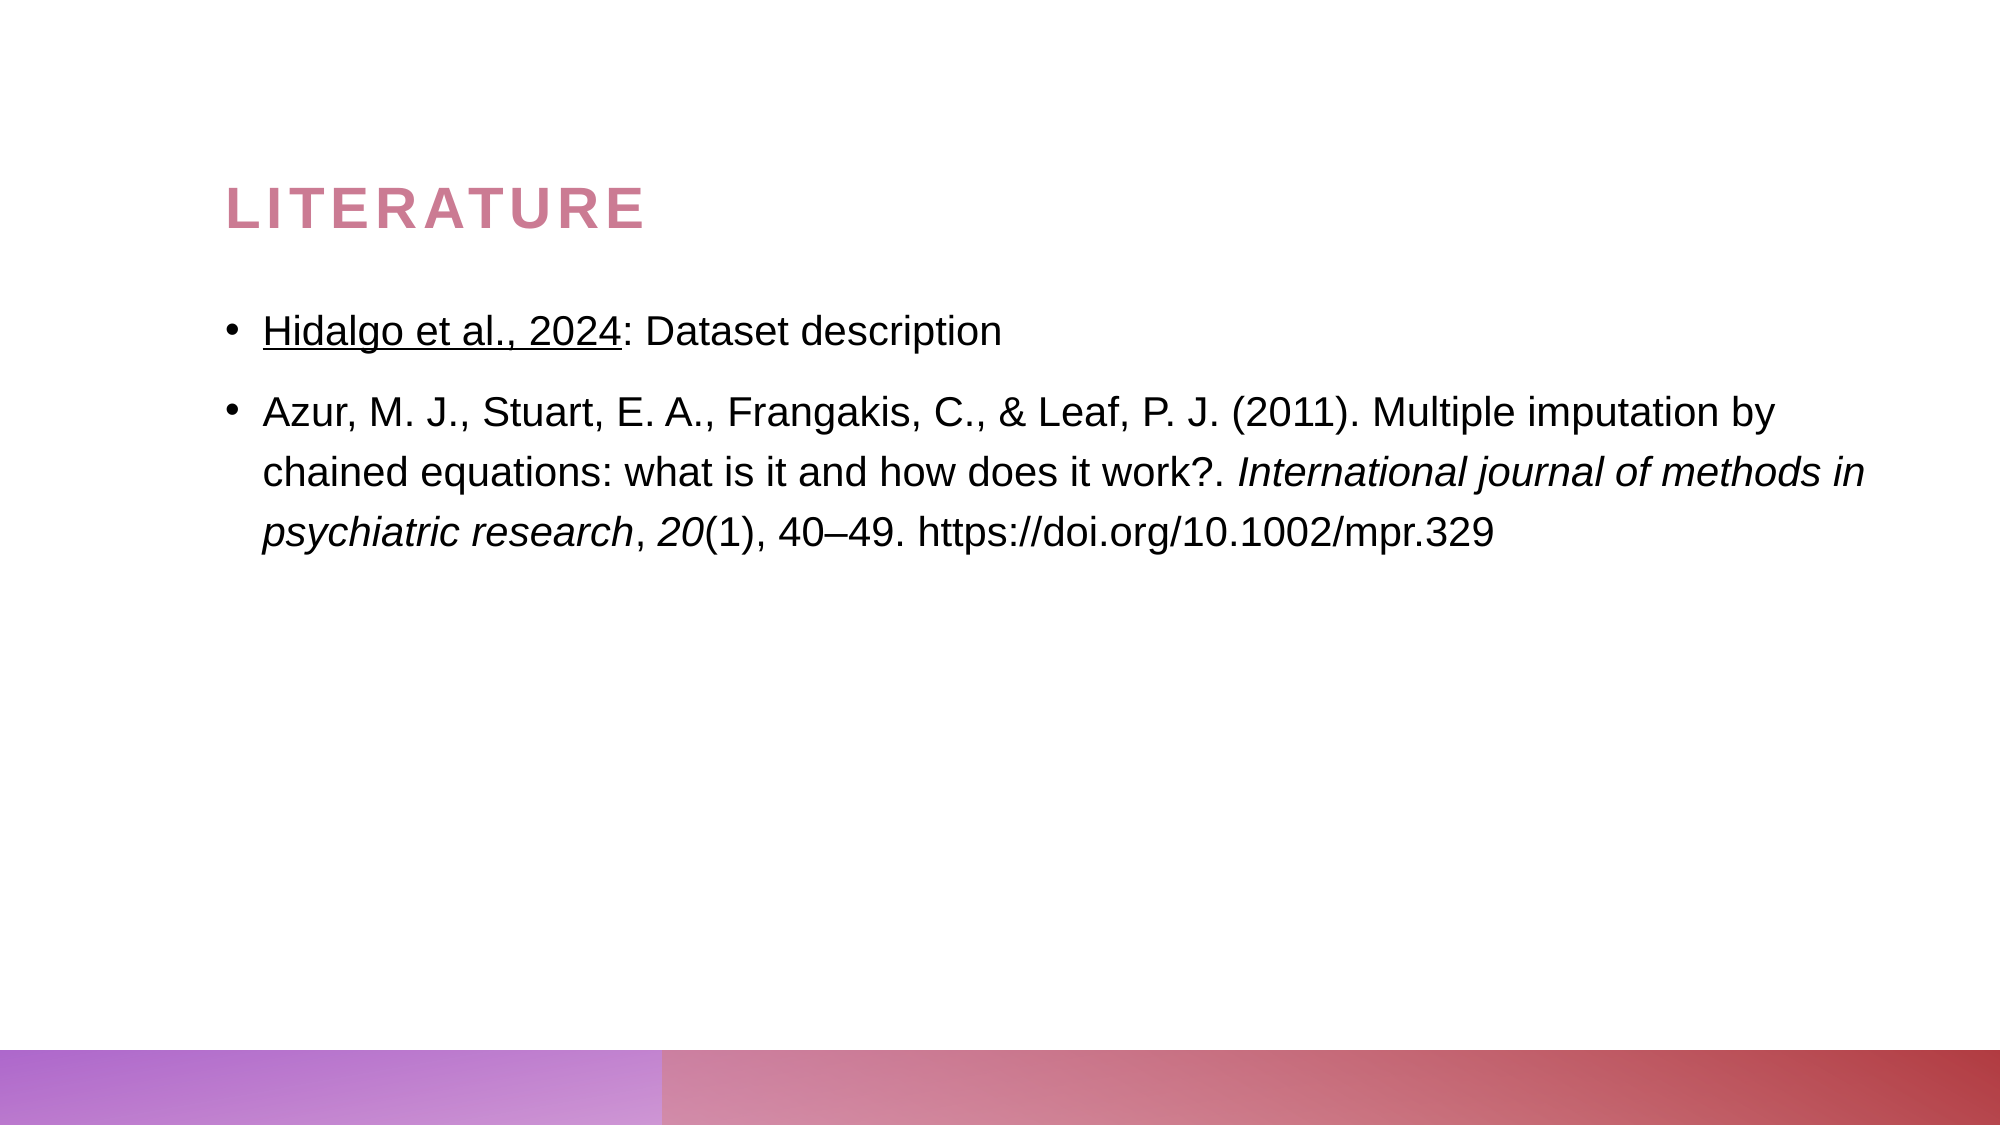

# Literature
Hidalgo et al., 2024: Dataset description
Azur, M. J., Stuart, E. A., Frangakis, C., & Leaf, P. J. (2011). Multiple imputation by chained equations: what is it and how does it work?. International journal of methods in psychiatric research, 20(1), 40–49. https://doi.org/10.1002/mpr.329